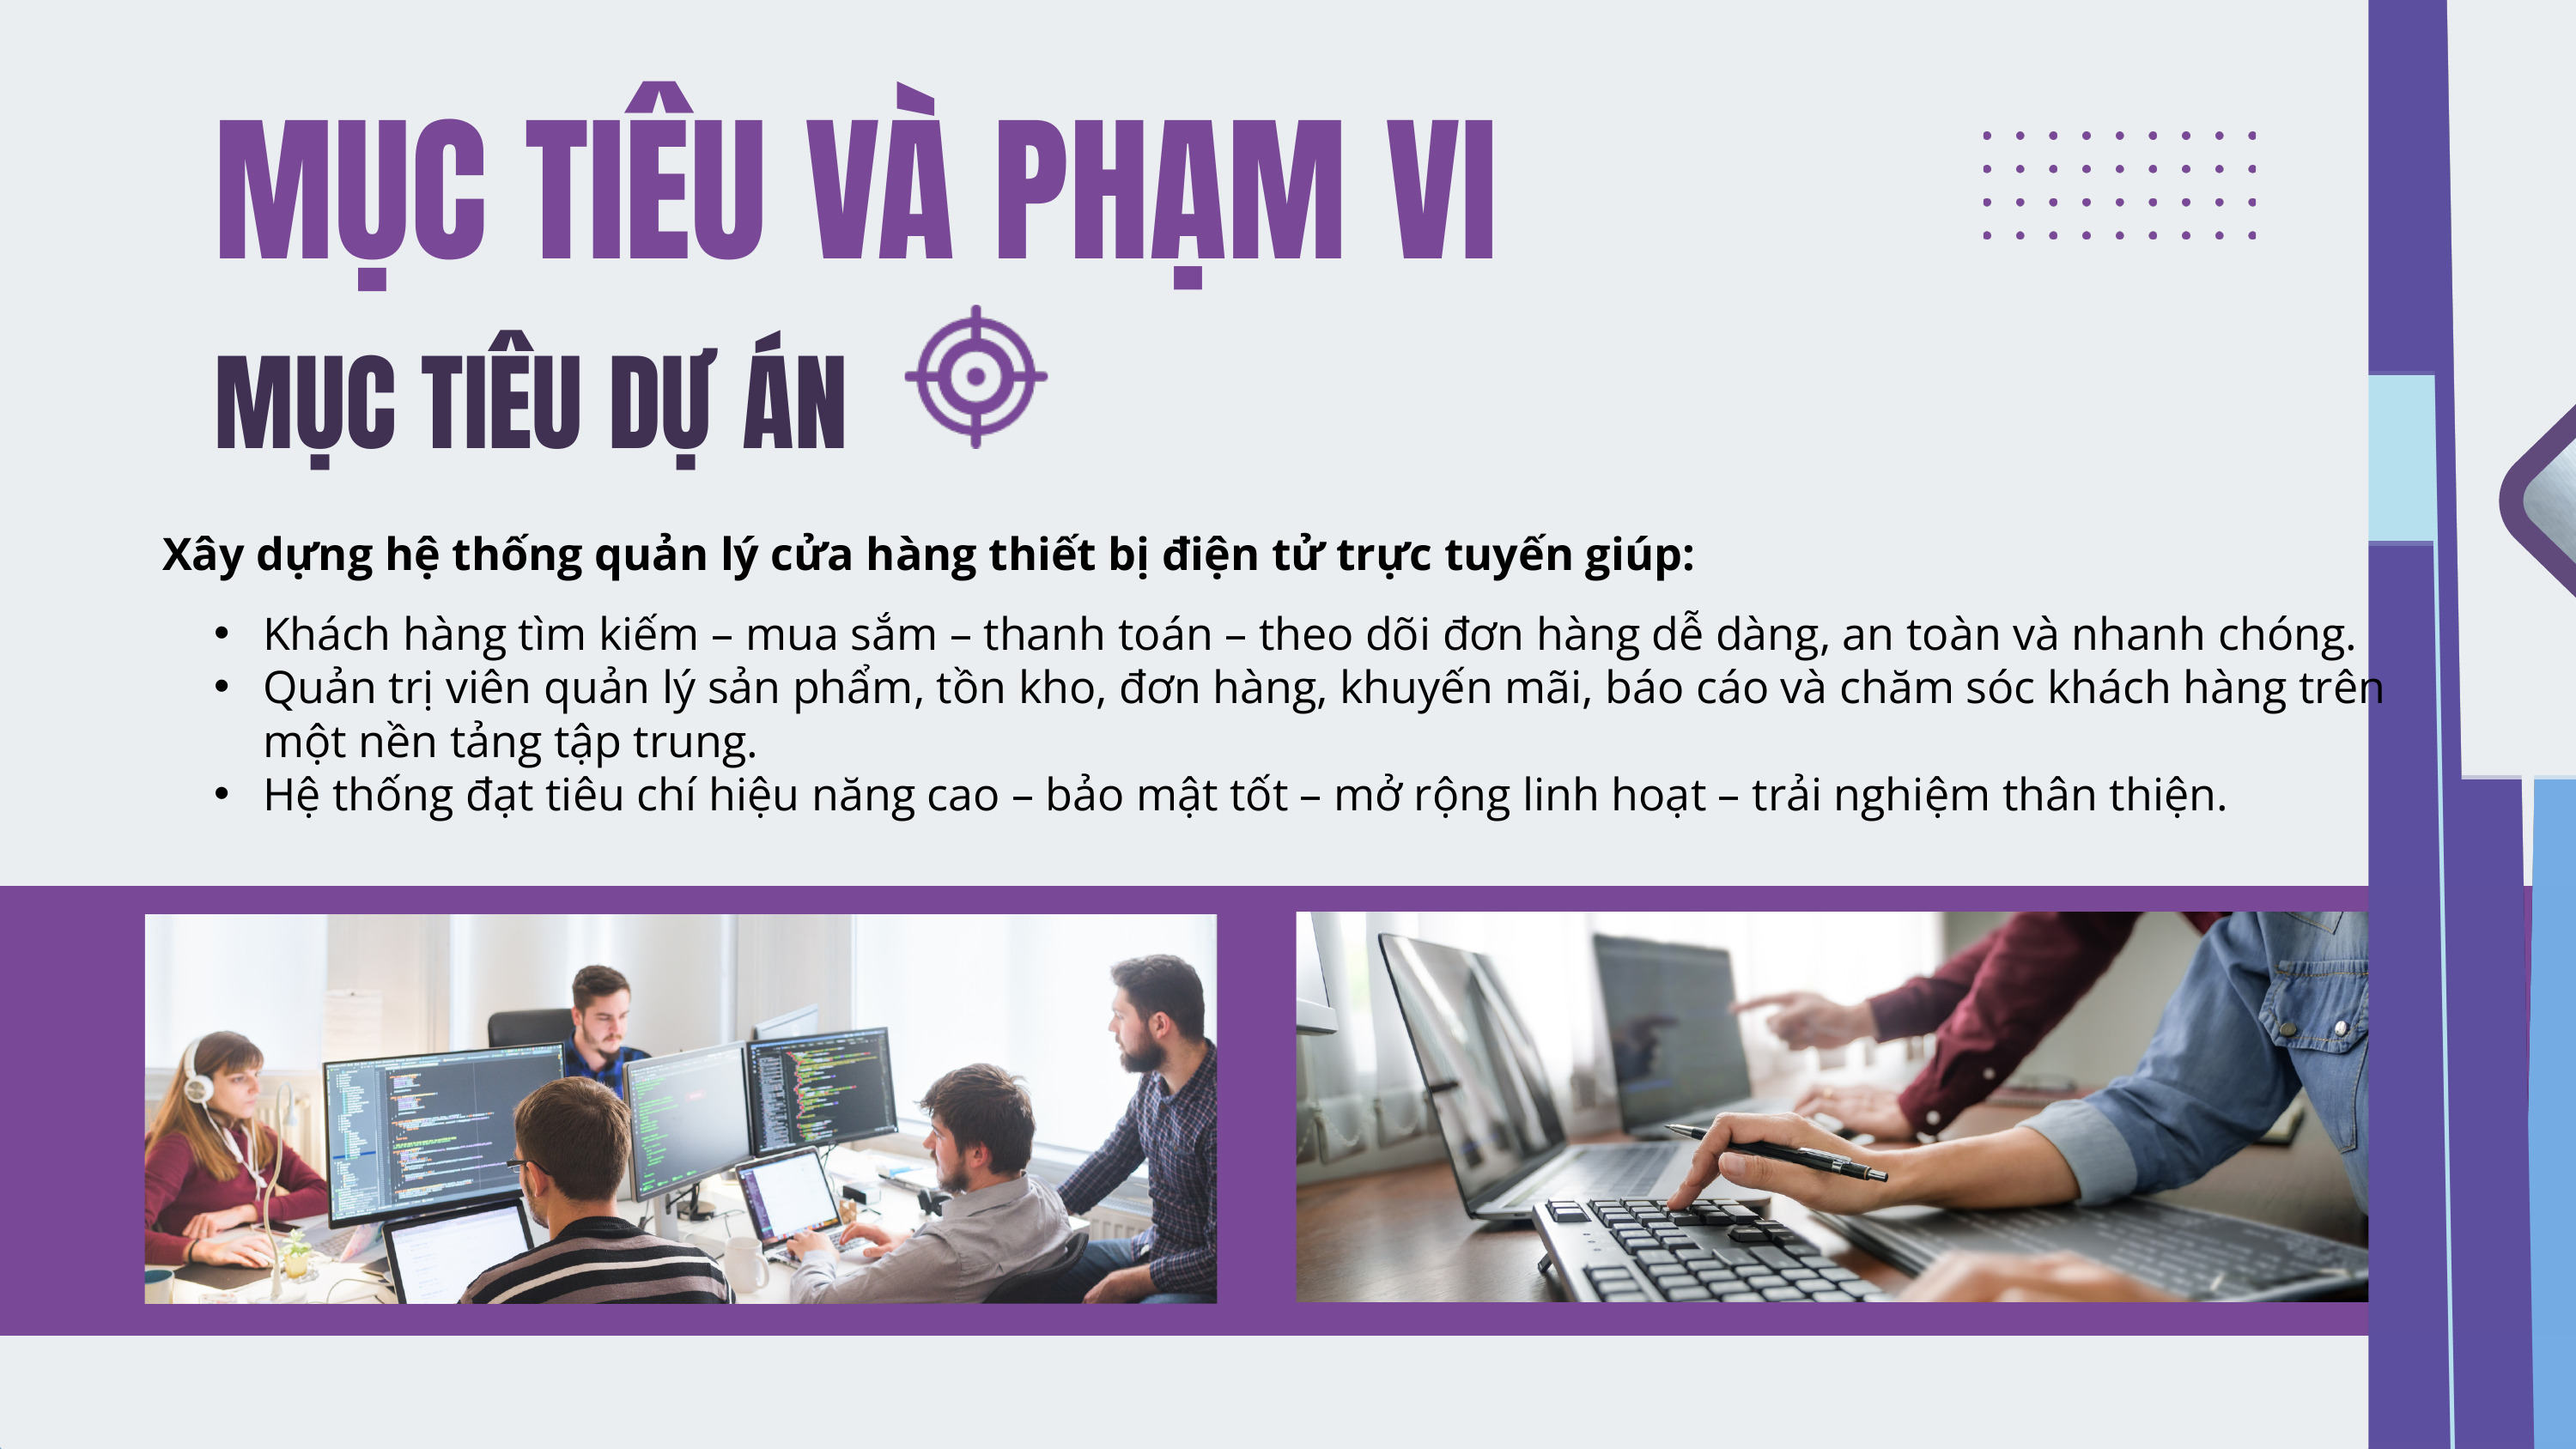

MỤC TIÊU VÀ PHẠM VI

MỤC TIÊU DỰ ÁN

Xây dựng hệ thống quản lý cửa hàng thiết bị điện tử trực tuyến giúp:

Khách hàng tìm kiếm – mua sắm – thanh toán – theo dõi đơn hàng dễ dàng, an toàn và nhanh chóng.
Quản trị viên quản lý sản phẩm, tồn kho, đơn hàng, khuyến mãi, báo cáo và chăm sóc khách hàng trên một nền tảng tập trung.
Hệ thống đạt tiêu chí hiệu năng cao – bảo mật tốt – mở rộng linh hoạt – trải nghiệm thân thiện.